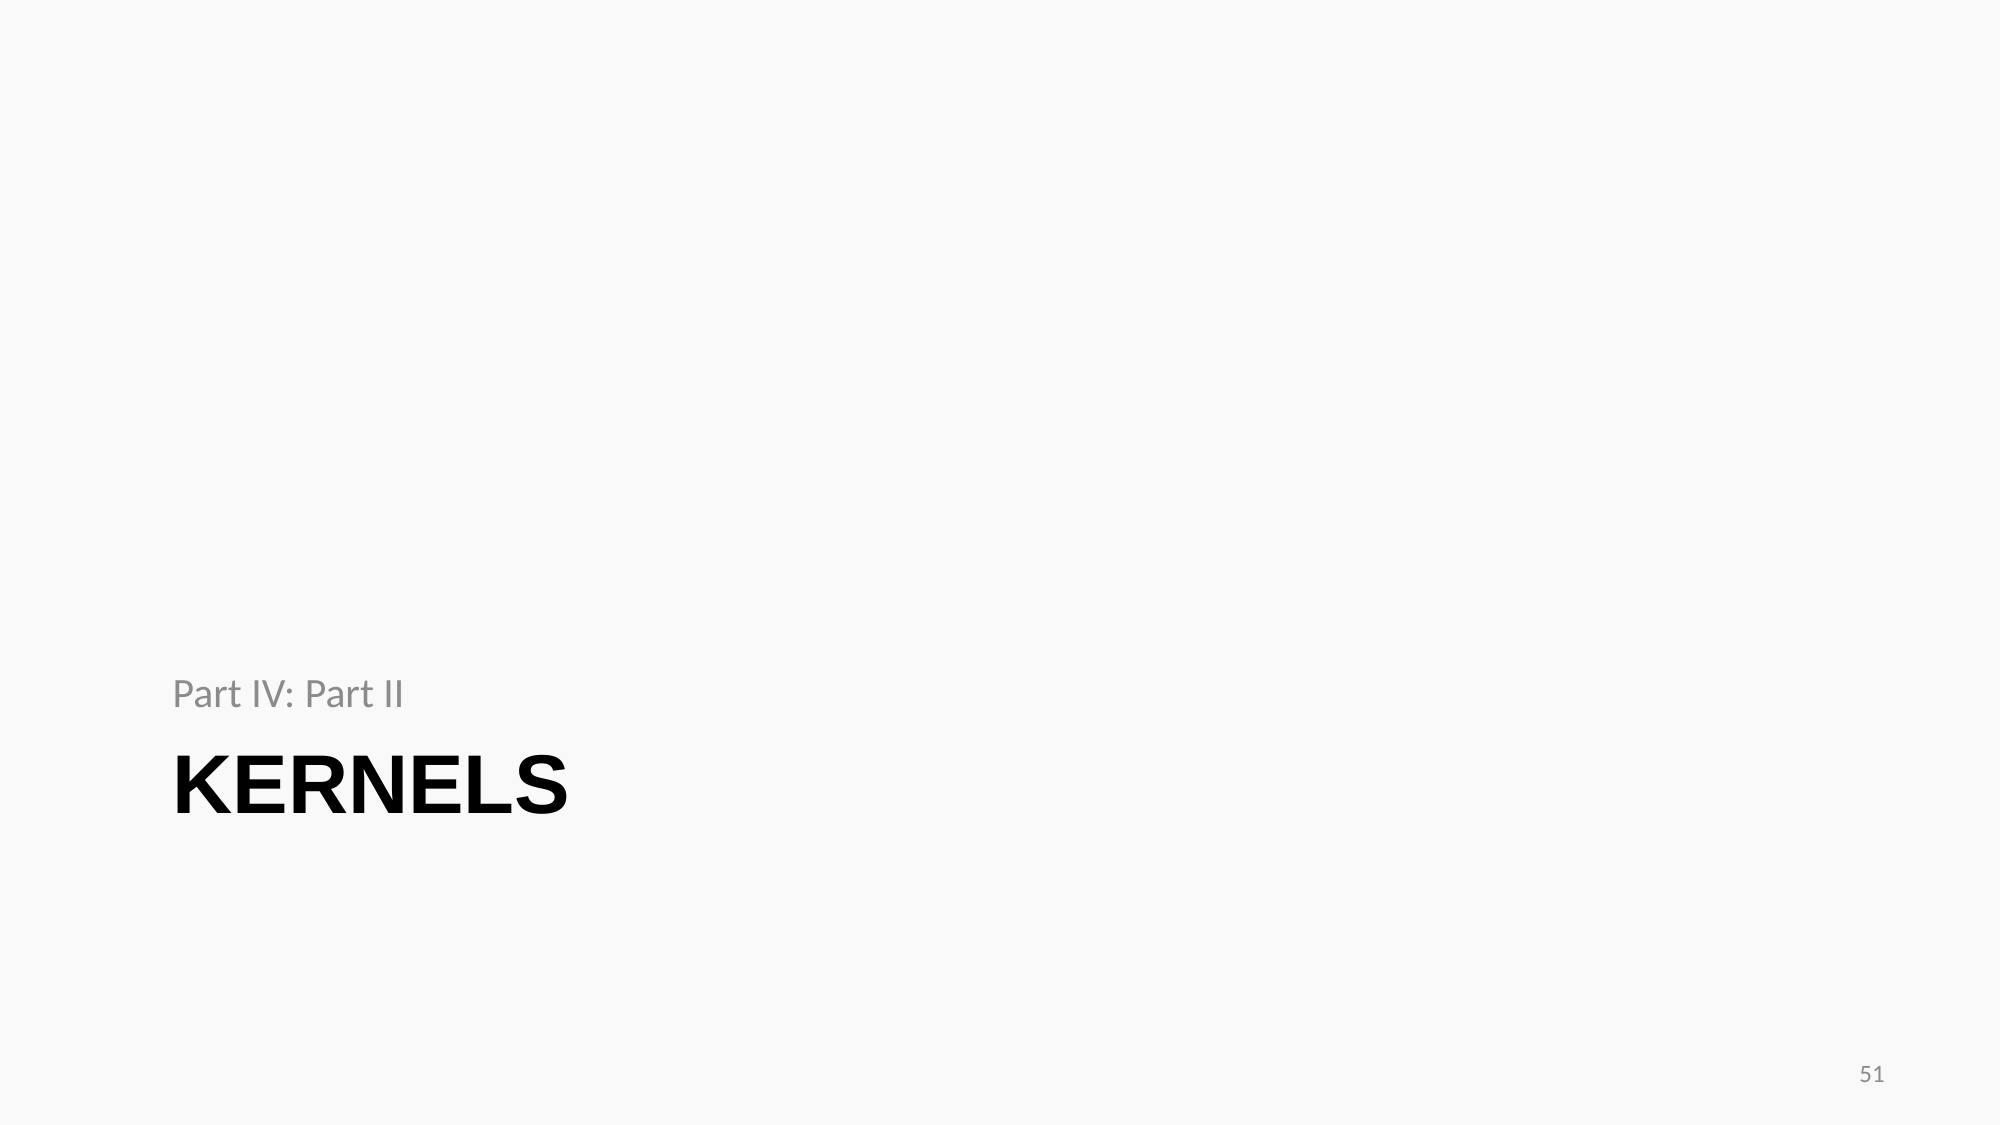

Part IV: Part II
# Kernels
51